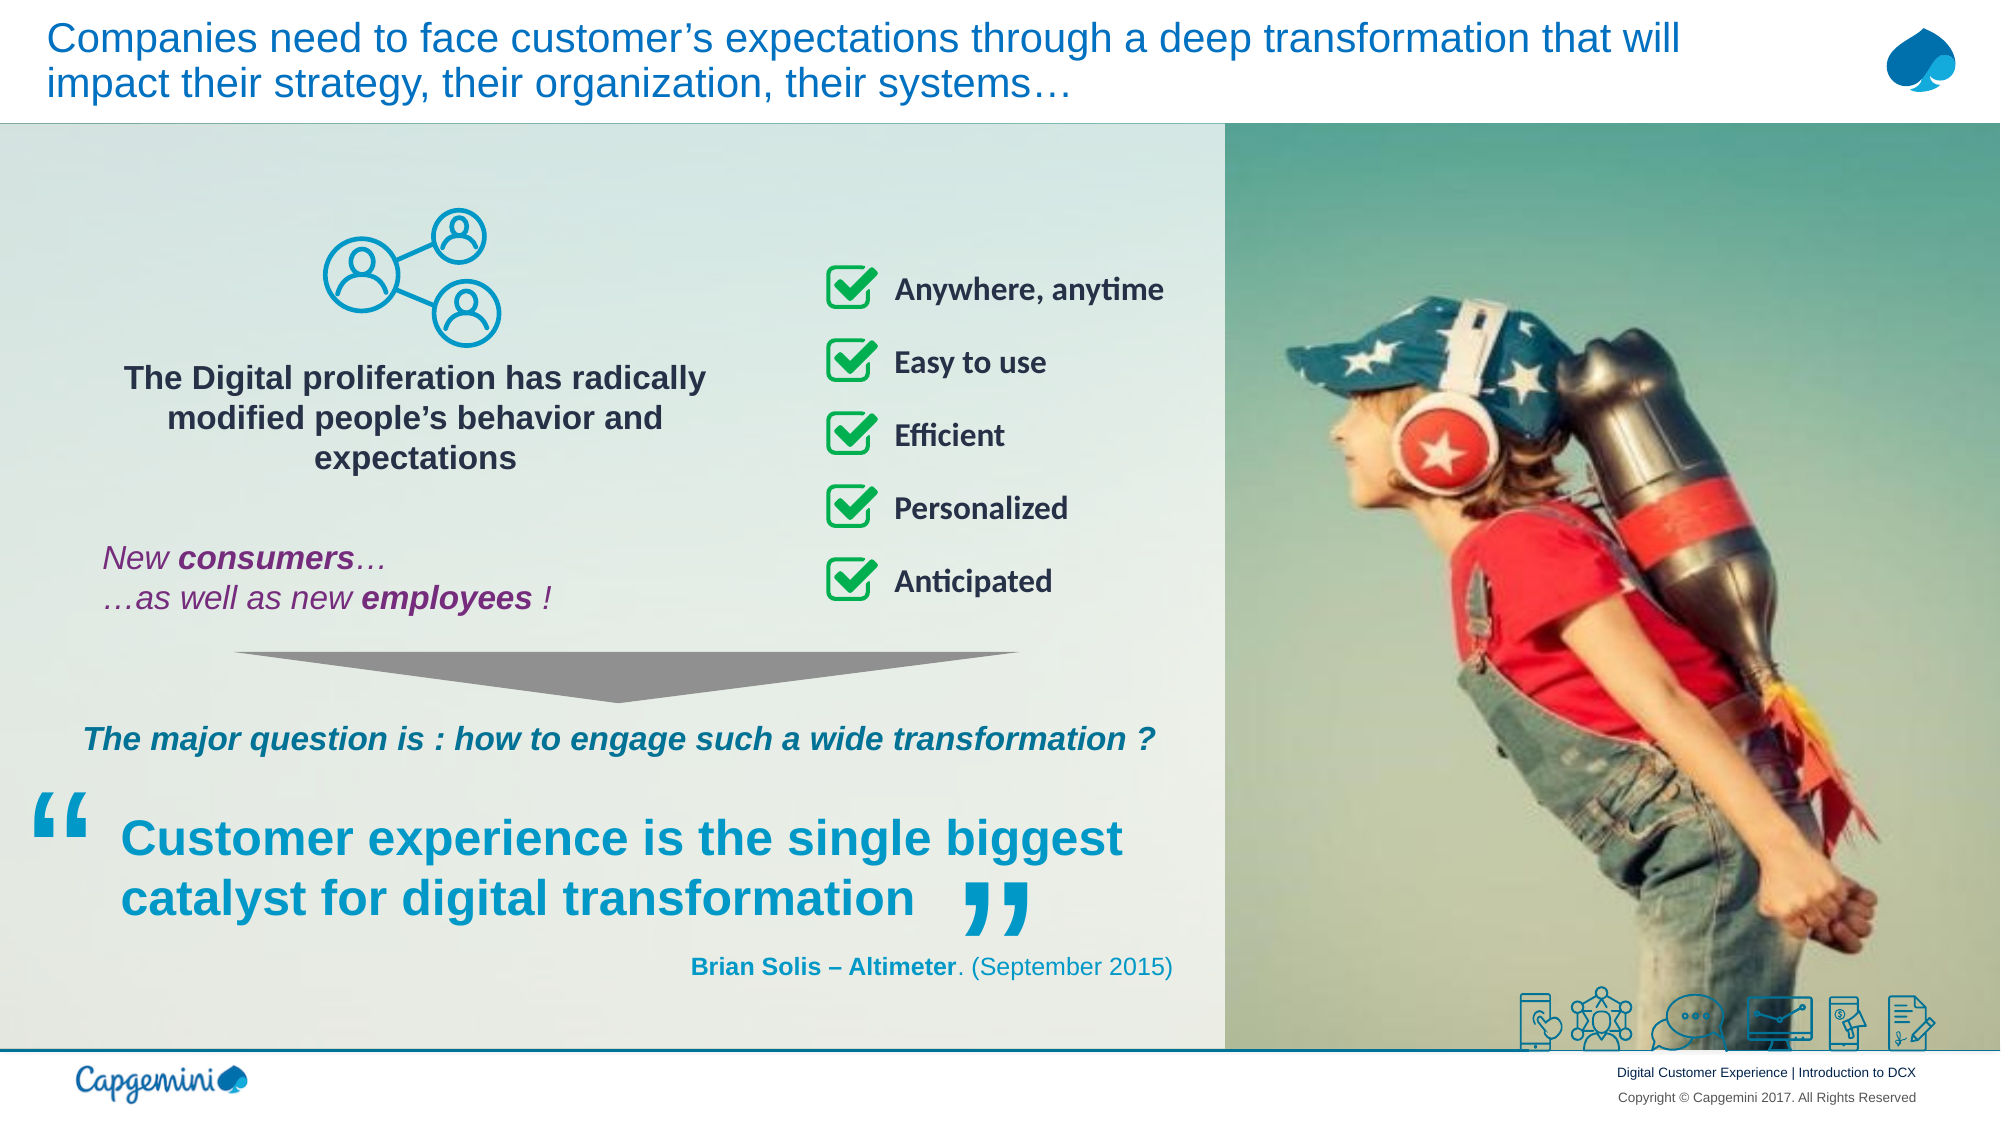

# Companies need to face customer’s expectations through a deep transformation that will impact their strategy, their organization, their systems…

Anywhere, anytime

Easy to use

Efficient

Personalized

Anticipated

The Digital proliferation has radically modified people’s behavior and expectations
New consumers…
…as well as new employees !

The major question is : how to engage such a wide transformation ?
“
“
Customer experience is the single biggest catalyst for digital transformation
Brian Solis – Altimeter. (September 2015)